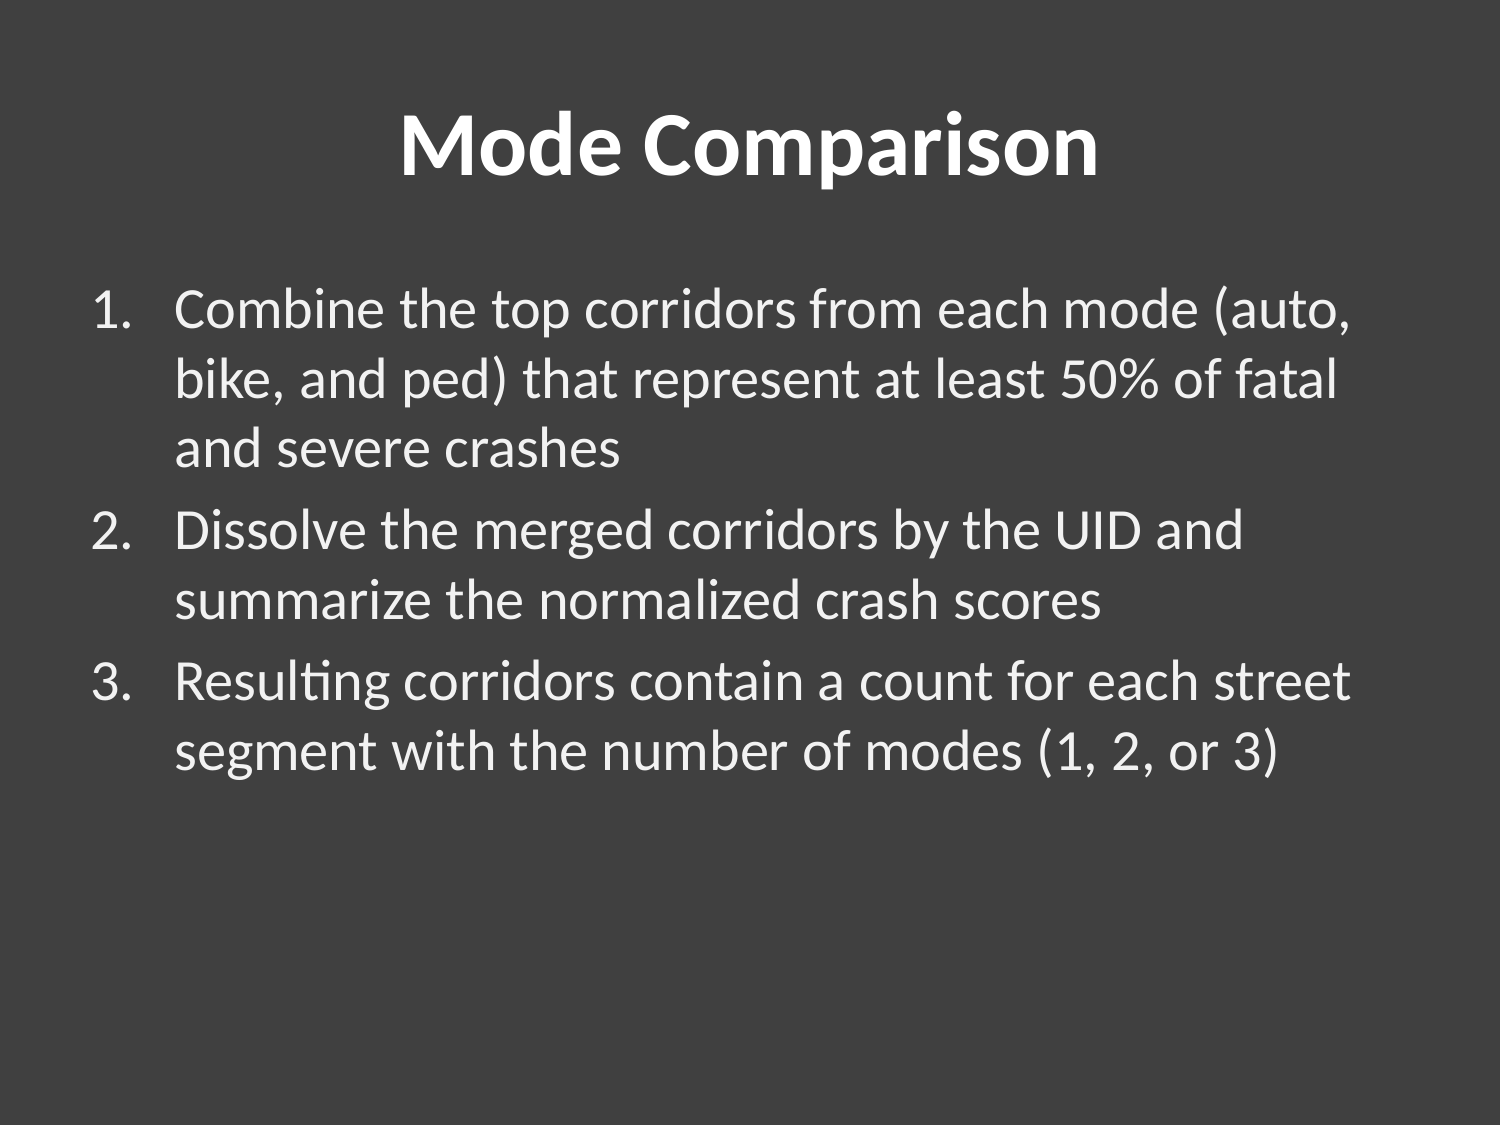

# Mode Comparison
Combine the top corridors from each mode (auto, bike, and ped) that represent at least 50% of fatal and severe crashes
Dissolve the merged corridors by the UID and summarize the normalized crash scores
Resulting corridors contain a count for each street segment with the number of modes (1, 2, or 3)